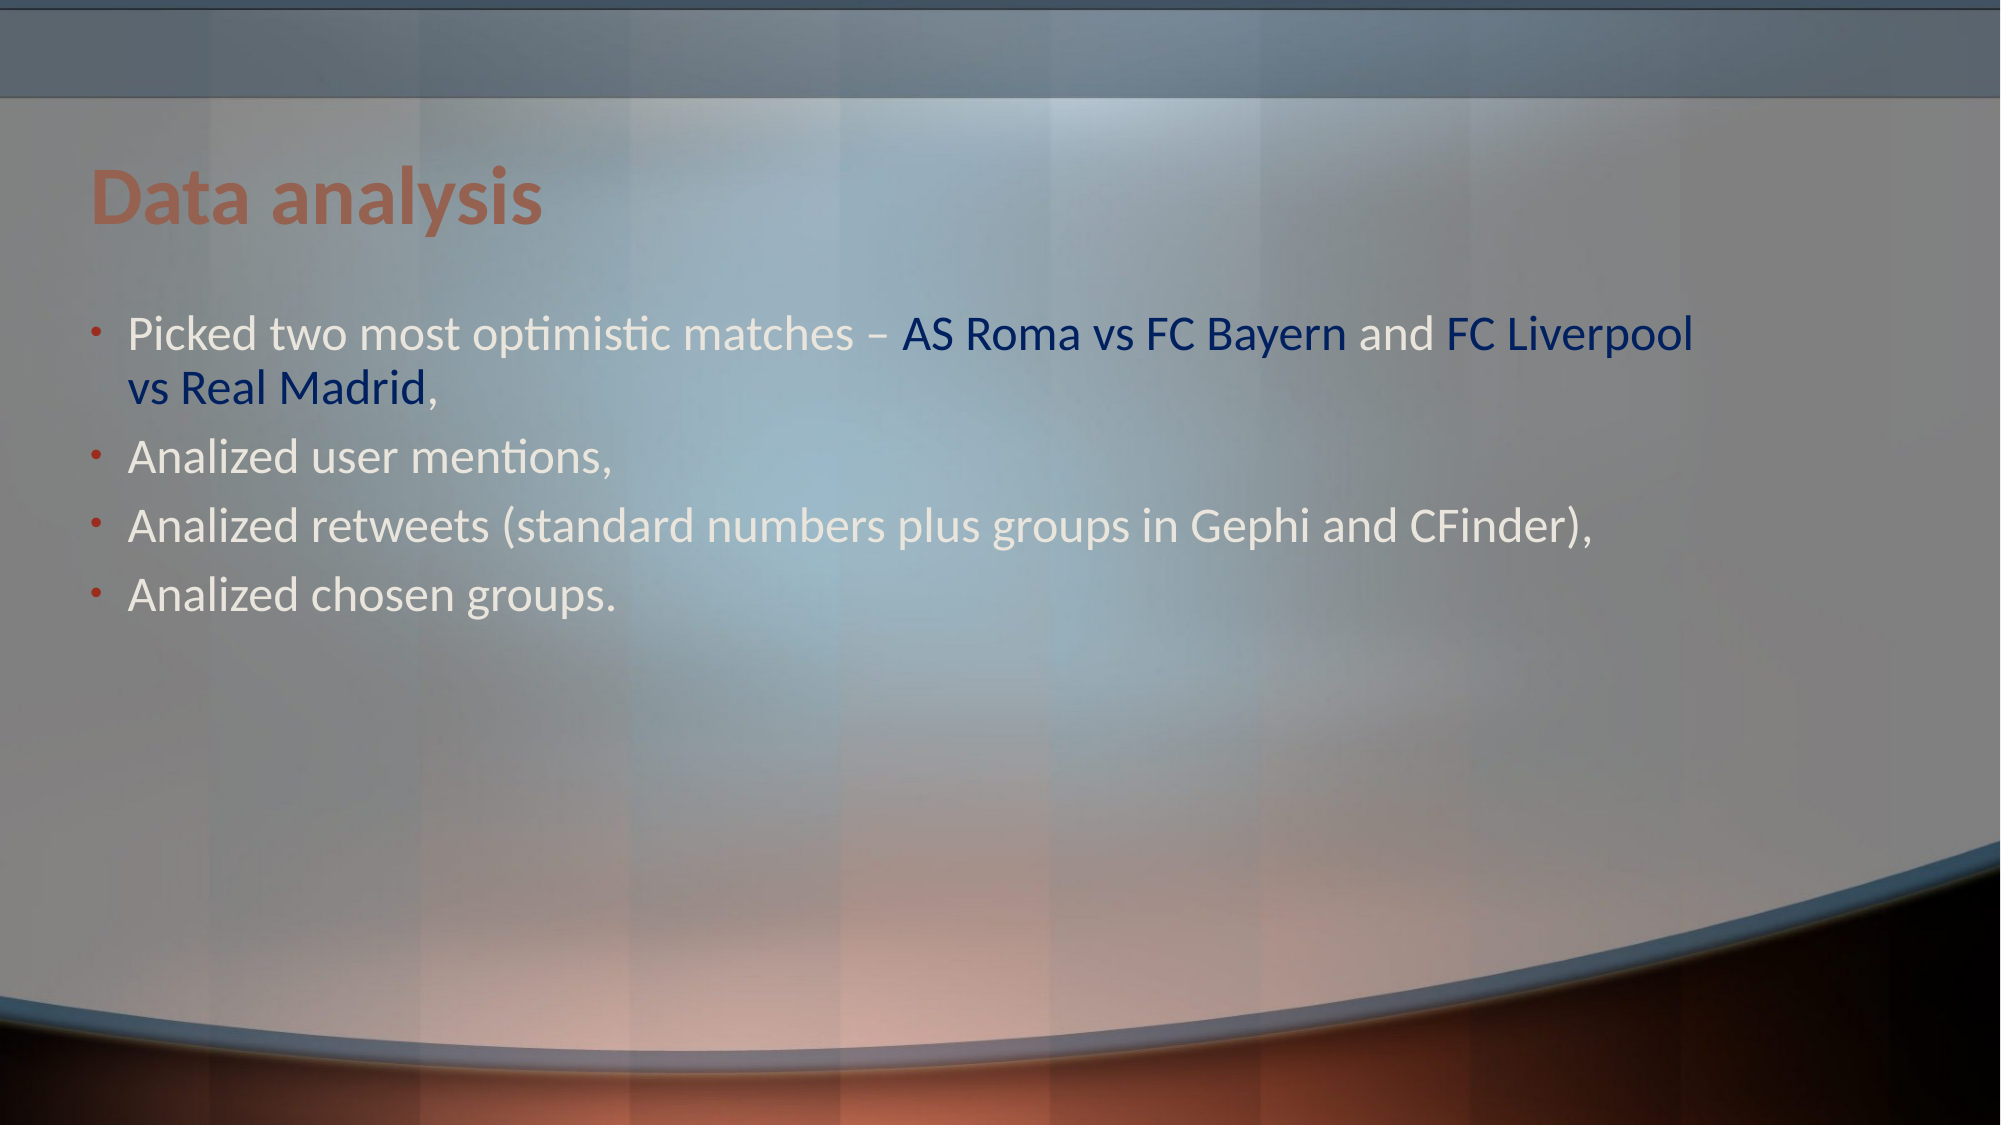

# Data analysis
Picked two most optimistic matches – AS Roma vs FC Bayern and FC Liverpool vs Real Madrid,
Analized user mentions,
Analized retweets (standard numbers plus groups in Gephi and CFinder),
Analized chosen groups.